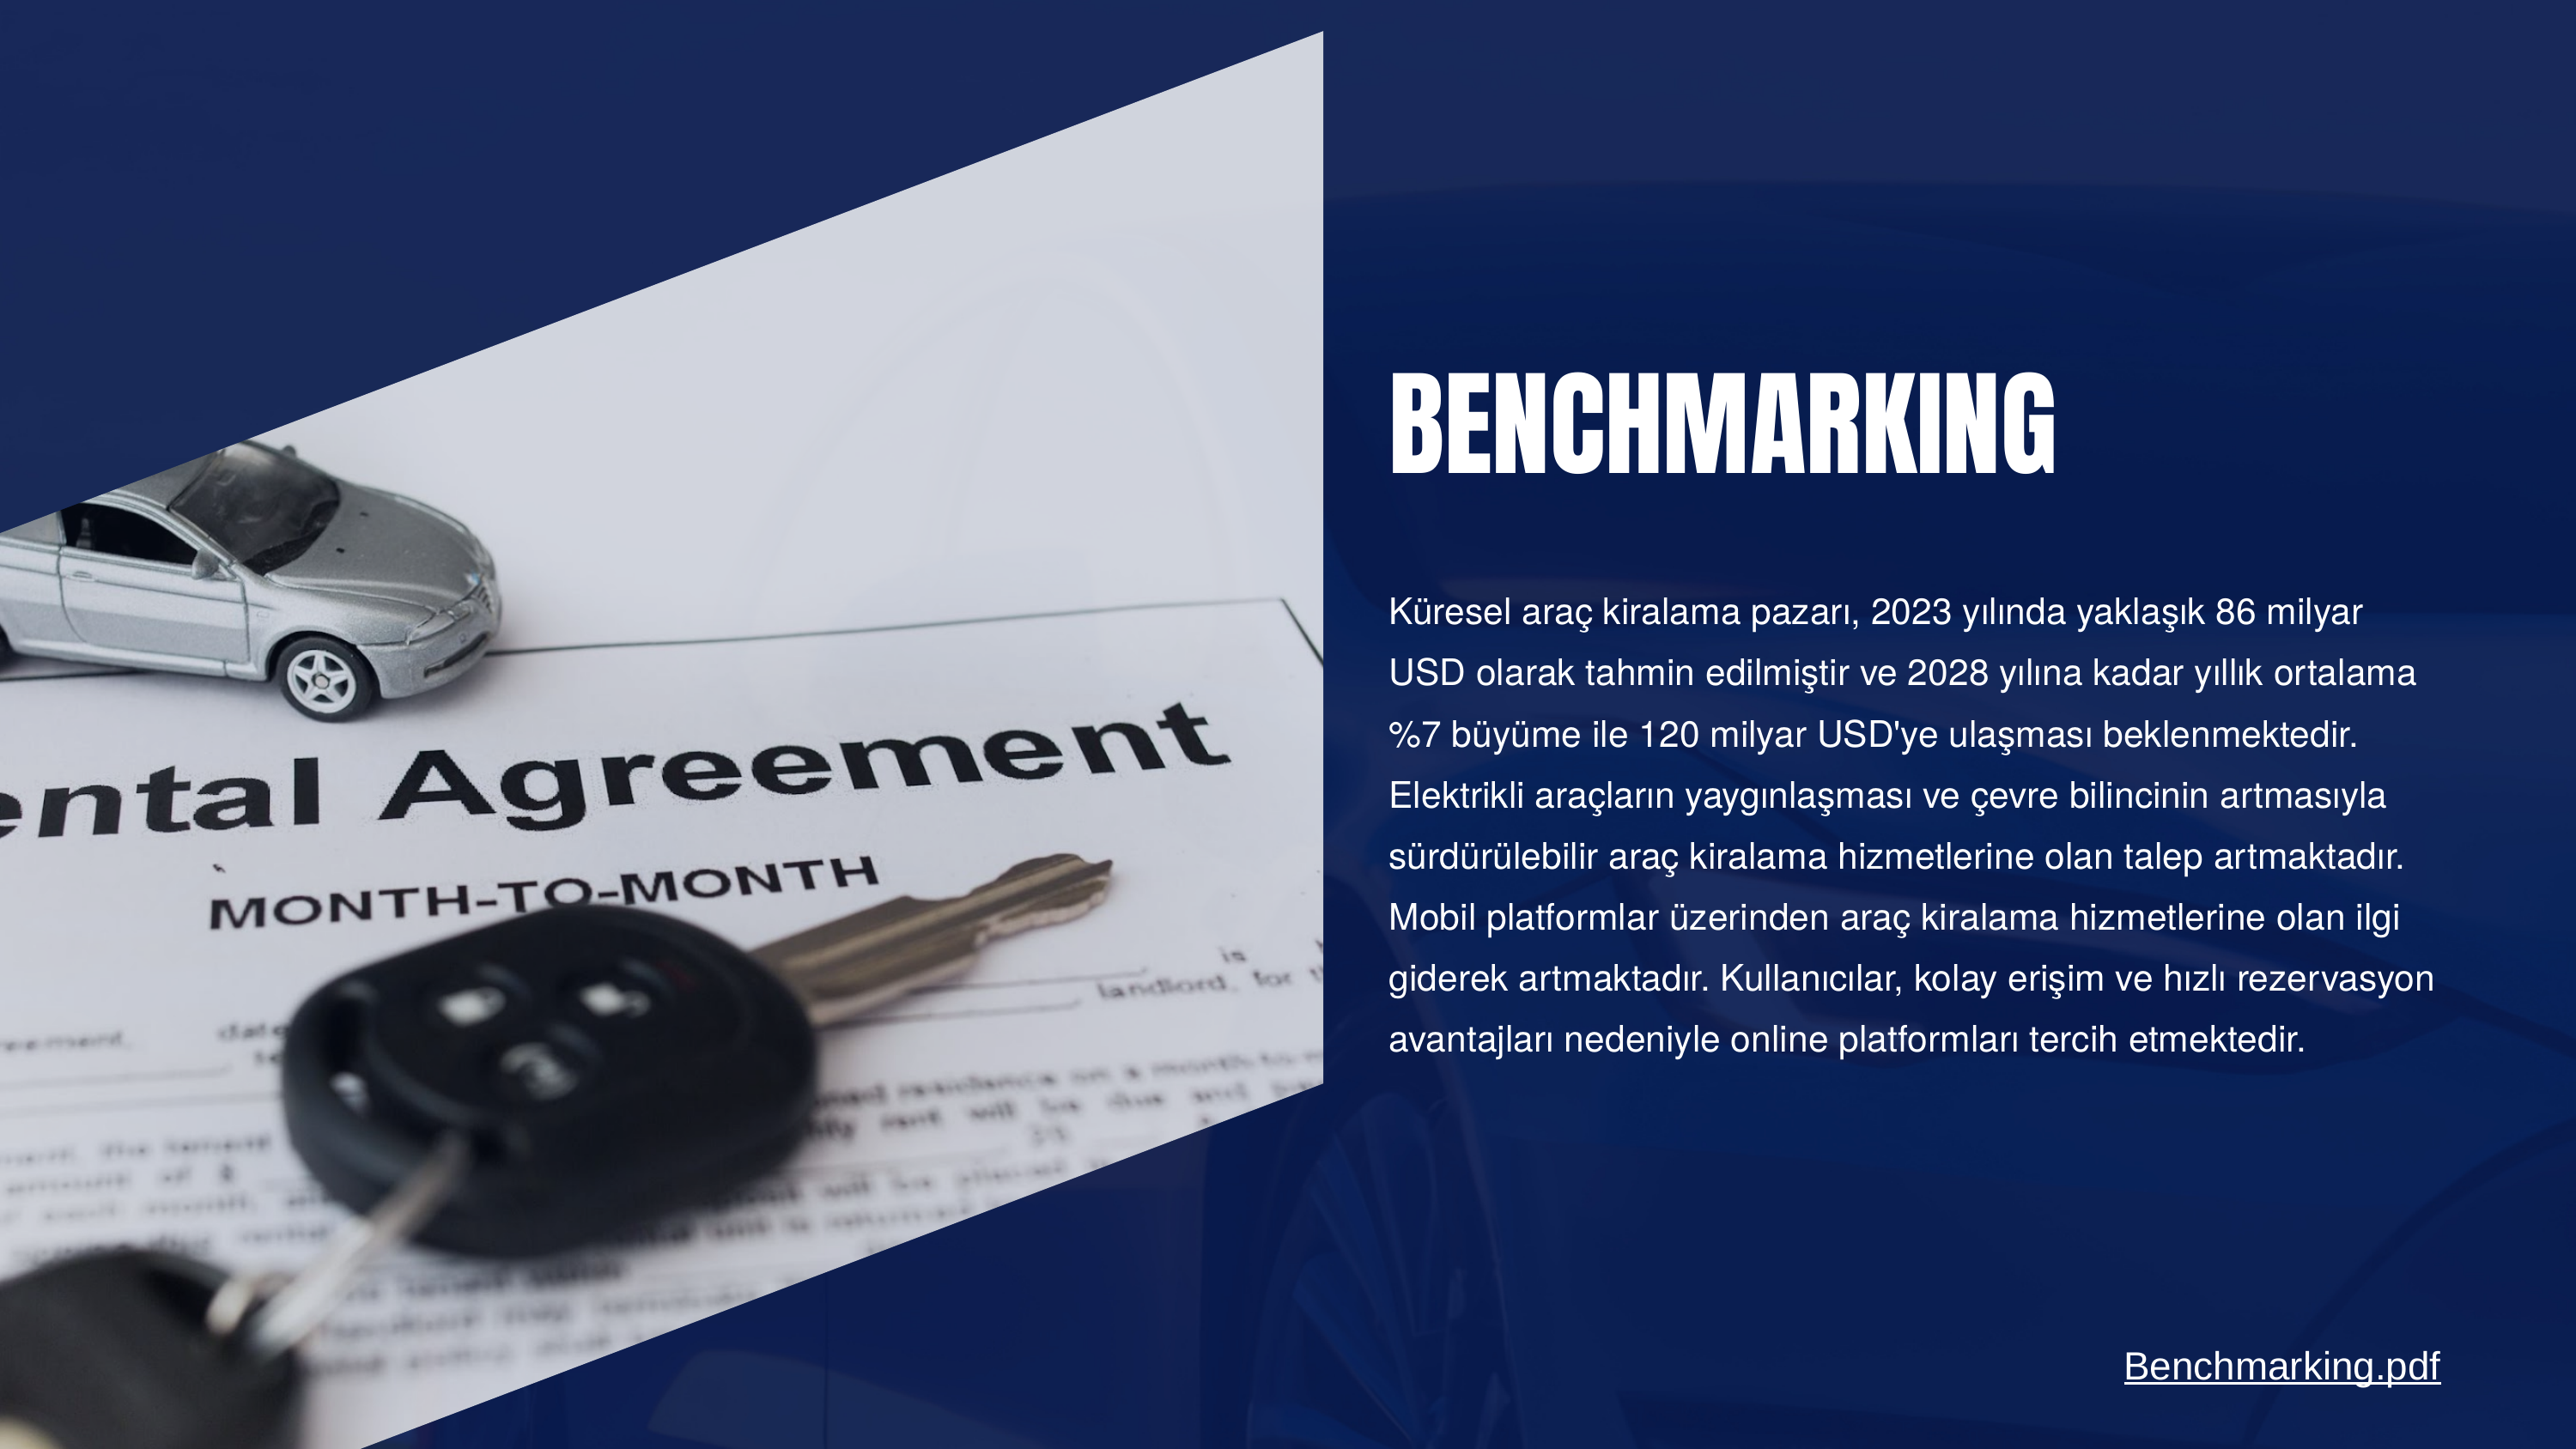

BENCHMARKING

Küresel araç kiralama pazarı, 2023 yılında yaklaşık 86 milyar USD olarak tahmin edilmiştir ve 2028 yılına kadar yıllık ortalama %7 büyüme ile 120 milyar USD'ye ulaşması beklenmektedir. Elektrikli araçların yaygınlaşması ve çevre bilincinin artmasıyla sürdürülebilir araç kiralama hizmetlerine olan talep artmaktadır. Mobil platformlar üzerinden araç kiralama hizmetlerine olan ilgi giderek artmaktadır. Kullanıcılar, kolay erişim ve hızlı rezervasyon avantajları nedeniyle online platformları tercih etmektedir.

Benchmarking.pdf